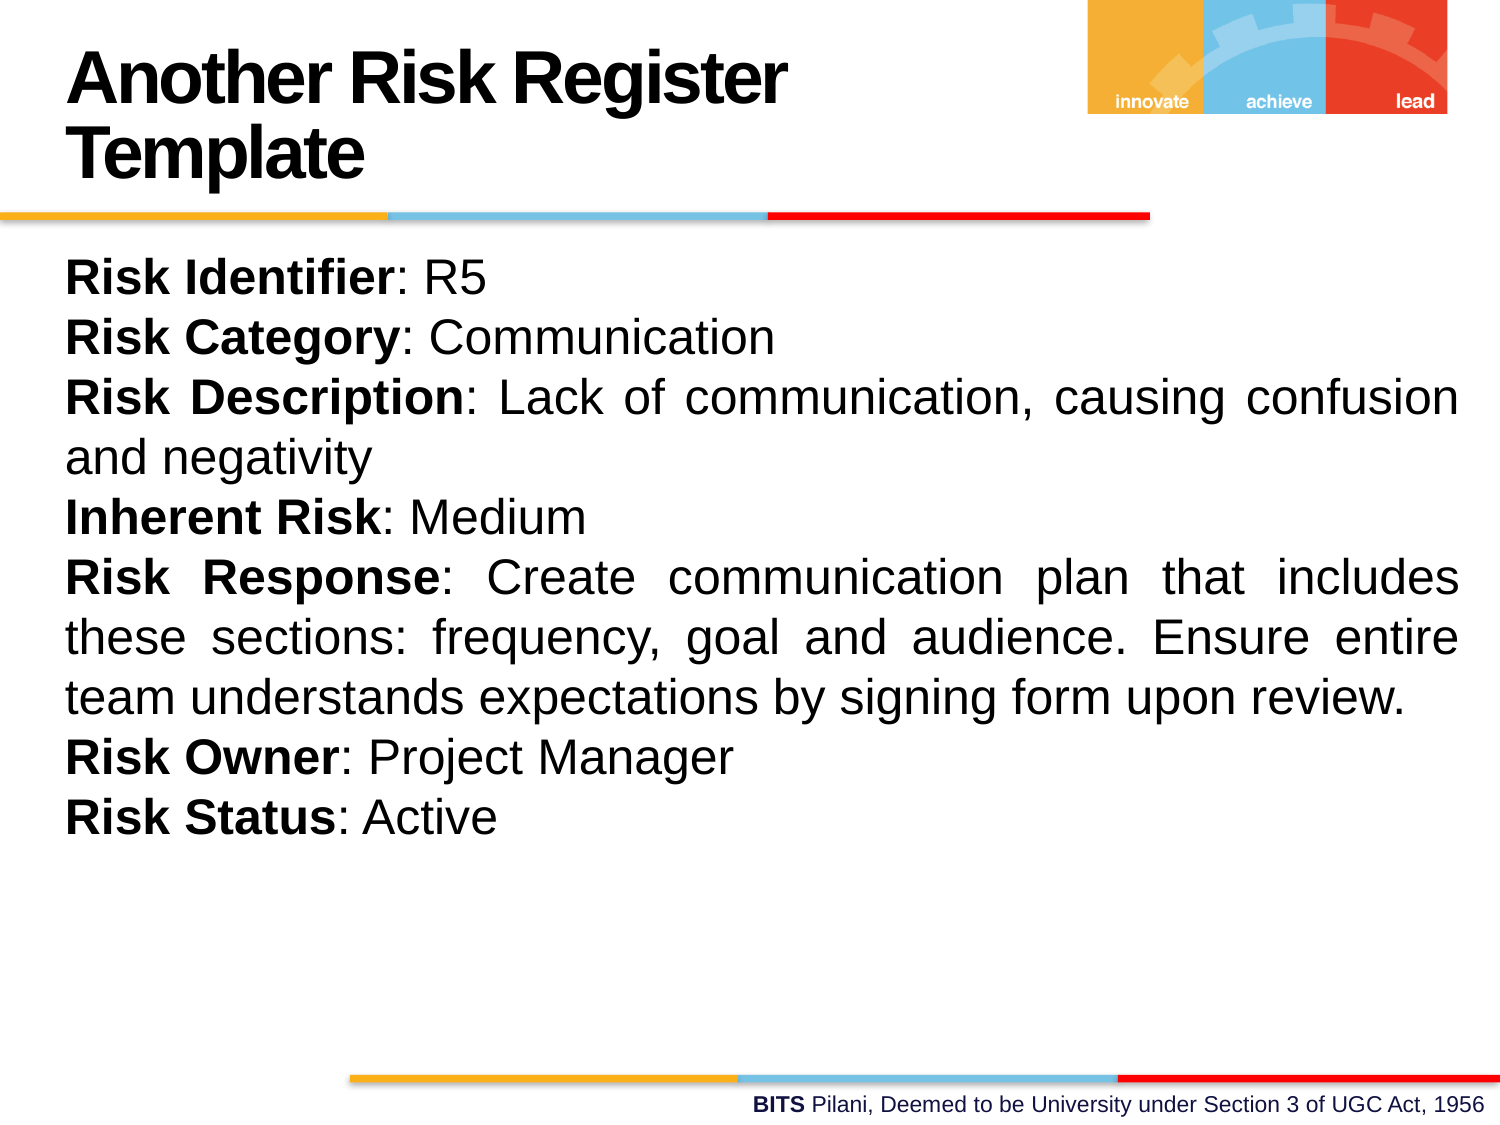

Another Risk Register Template
Risk Identifier: R5
Risk Category: Communication
Risk Description: Lack of communication, causing confusion and negativity
Inherent Risk: Medium
Risk Response: Create communication plan that includes these sections: frequency, goal and audience. Ensure entire team understands expectations by signing form upon review.
Risk Owner: Project Manager
Risk Status: Active